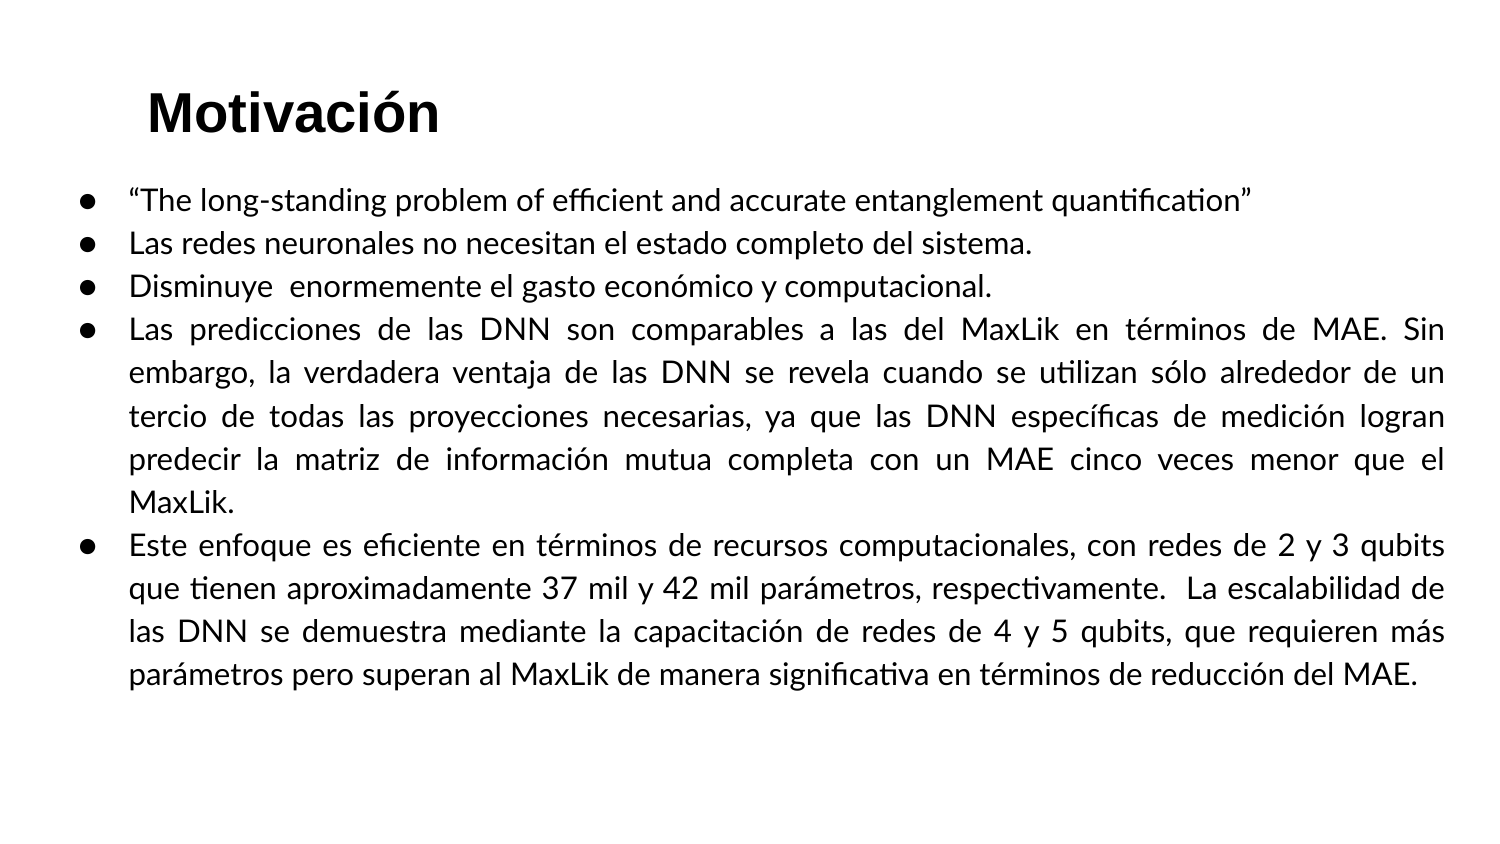

# Motivación

“The long-standing problem of efficient and accurate entanglement quantification”
Las redes neuronales no necesitan el estado completo del sistema.
Disminuye  enormemente el gasto económico y computacional.
Las predicciones de las DNN son comparables a las del MaxLik en términos de MAE. Sin embargo, la verdadera ventaja de las DNN se revela cuando se utilizan sólo alrededor de un tercio de todas las proyecciones necesarias, ya que las DNN específicas de medición logran predecir la matriz de información mutua completa con un MAE cinco veces menor que el MaxLik.
Este enfoque es eficiente en términos de recursos computacionales, con redes de 2 y 3 qubits que tienen aproximadamente 37 mil y 42 mil parámetros, respectivamente.  La escalabilidad de las DNN se demuestra mediante la capacitación de redes de 4 y 5 qubits, que requieren más parámetros pero superan al MaxLik de manera significativa en términos de reducción del MAE.